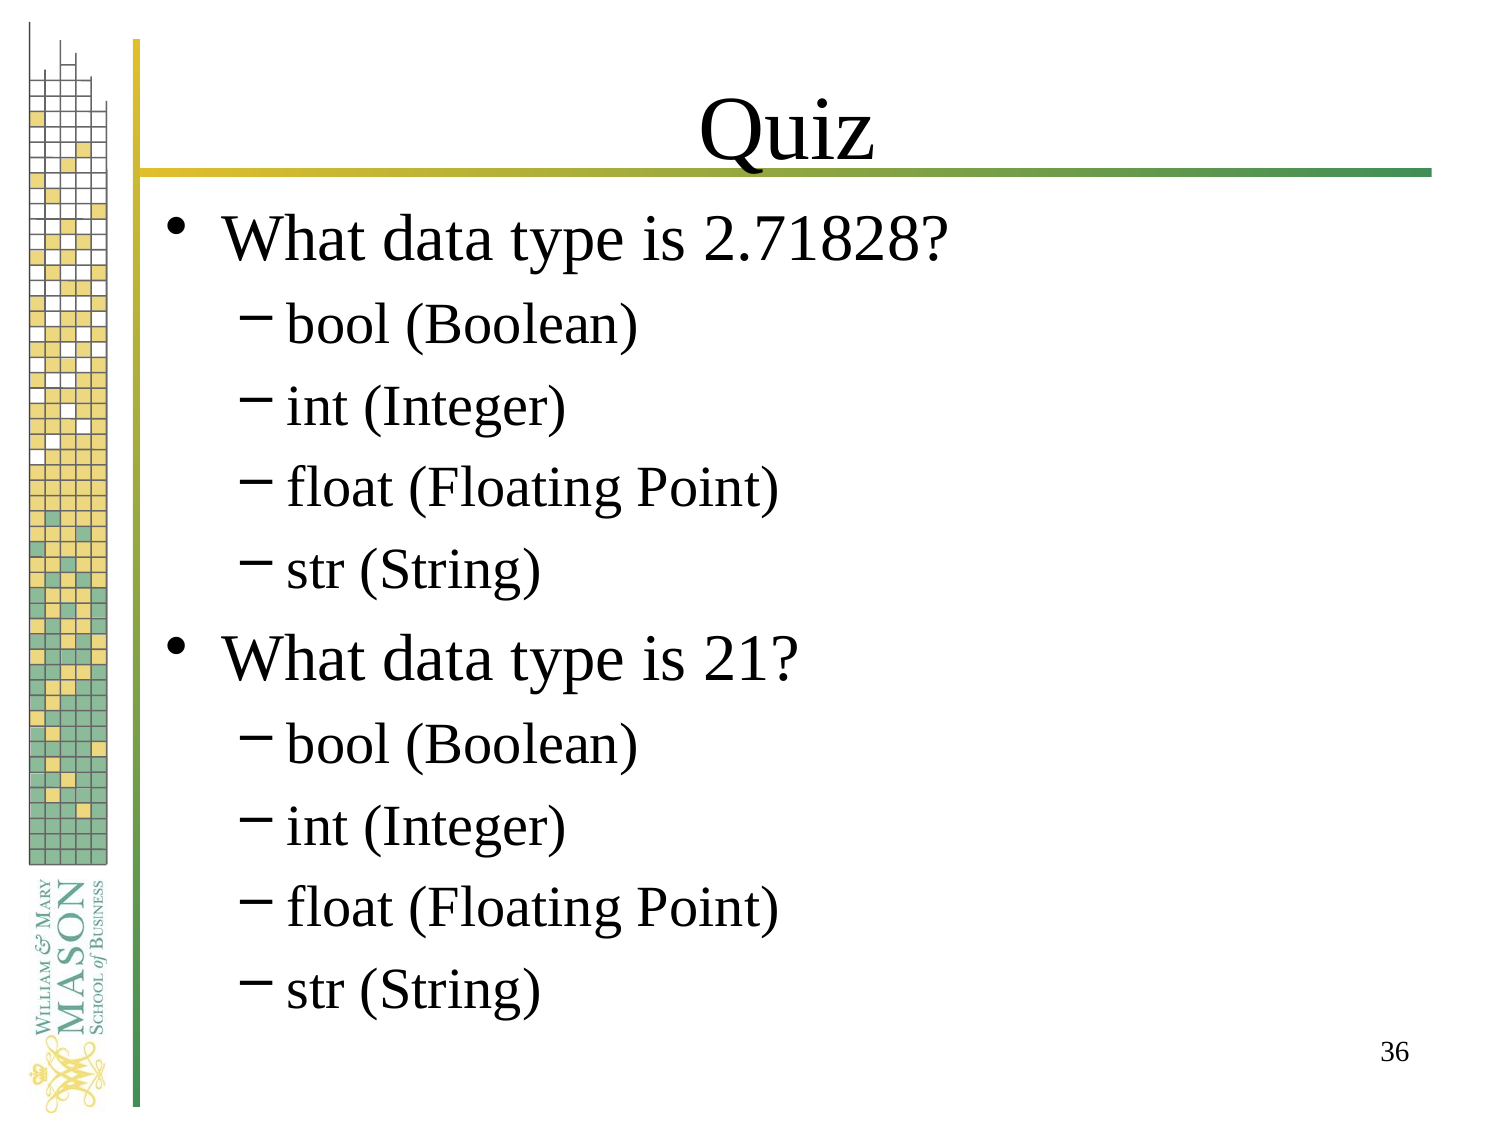

# Quiz
What data type is 2.71828?
bool (Boolean)
int (Integer)
float (Floating Point)
str (String)
What data type is 21?
bool (Boolean)
int (Integer)
float (Floating Point)
str (String)

36